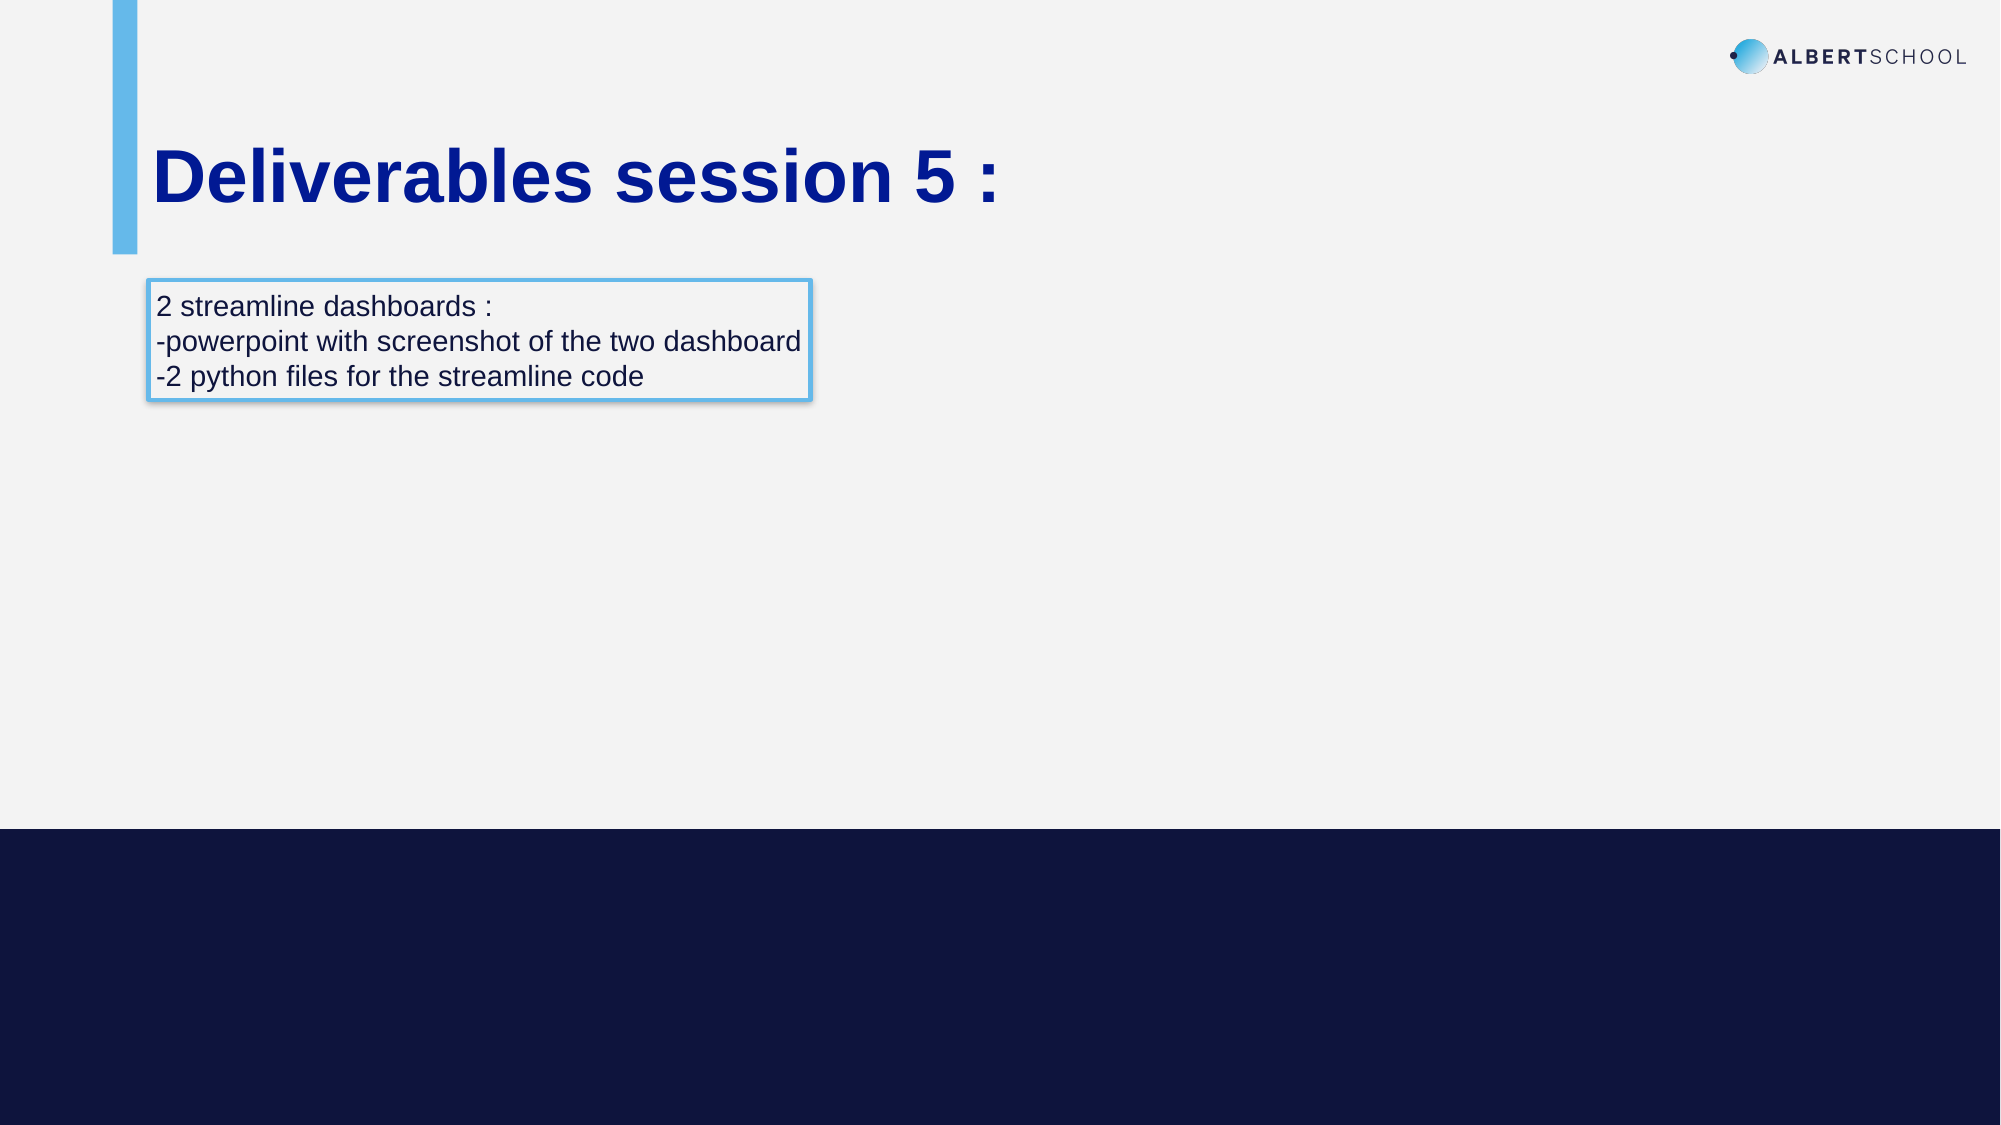

Deliverables session 5 :
2 streamline dashboards :
-powerpoint with screenshot of the two dashboard
-2 python files for the streamline code